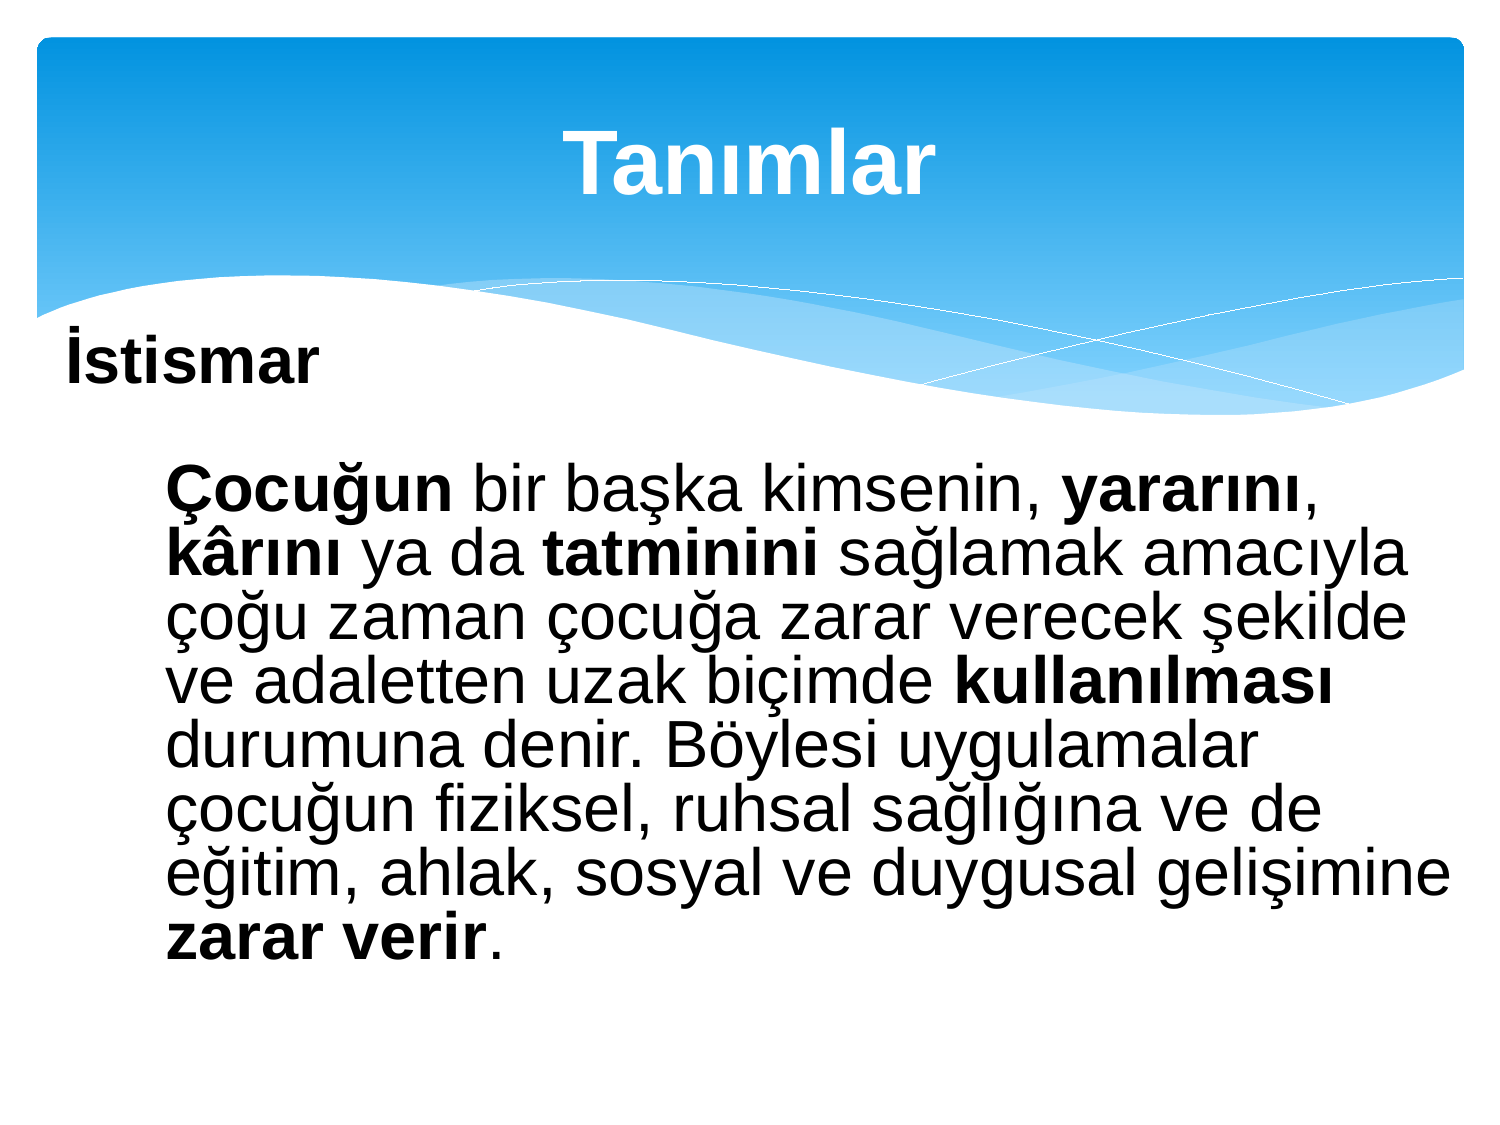

# Tanımlar
İstismar
Çocuğun bir başka kimsenin, yararını, kârını ya da tatminini sağlamak amacıyla çoğu zaman çocuğa zarar verecek şekilde ve adaletten uzak biçimde kullanılması durumuna denir. Böylesi uygulamalar çocuğun fiziksel, ruhsal sağlığına ve de eğitim, ahlak, sosyal ve duygusal gelişimine zarar verir.